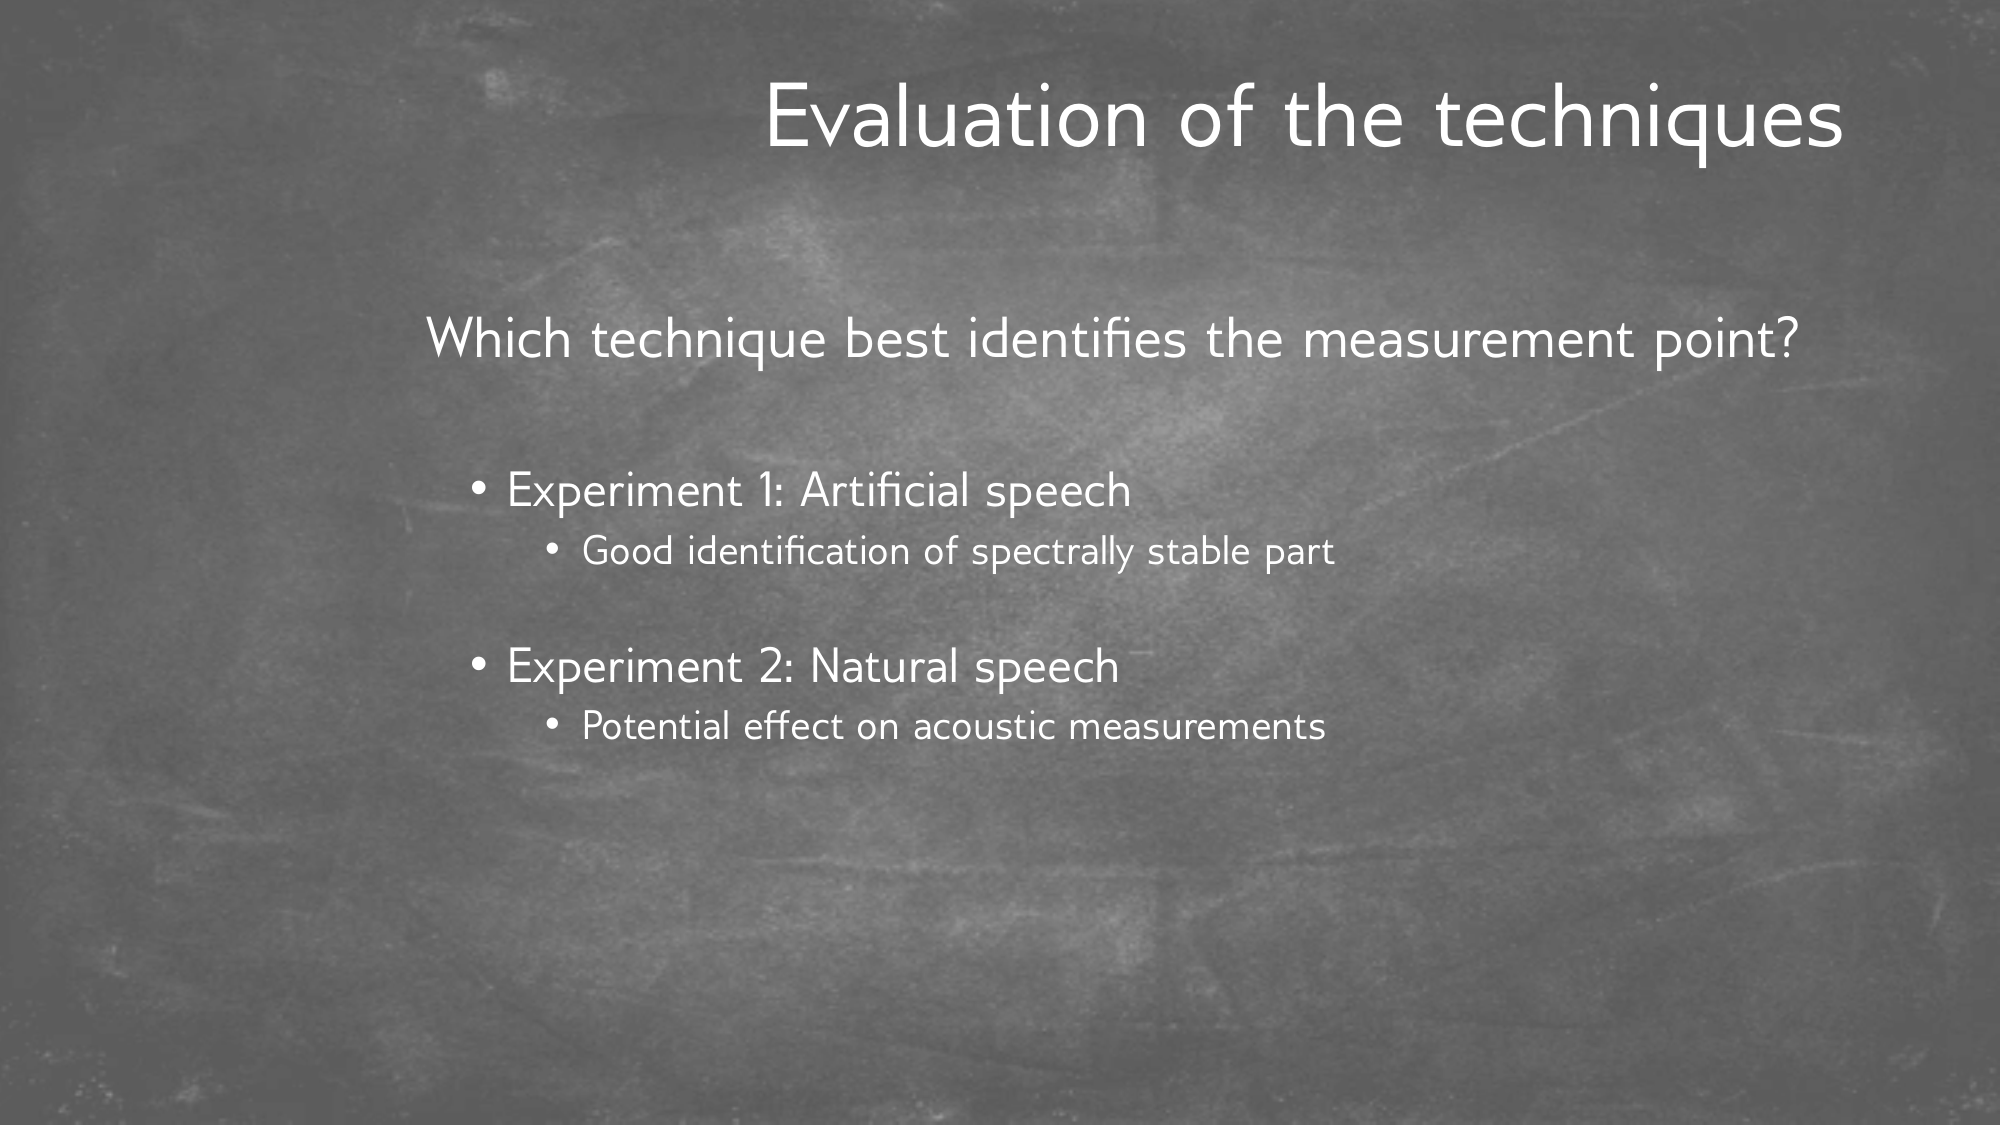

Evaluation of the techniques
Which technique best identifies the measurement point?

Experiment 1: Artificial speech
Good identification of spectrally stable part

Experiment 2: Natural speech
Potential effect on acoustic measurements